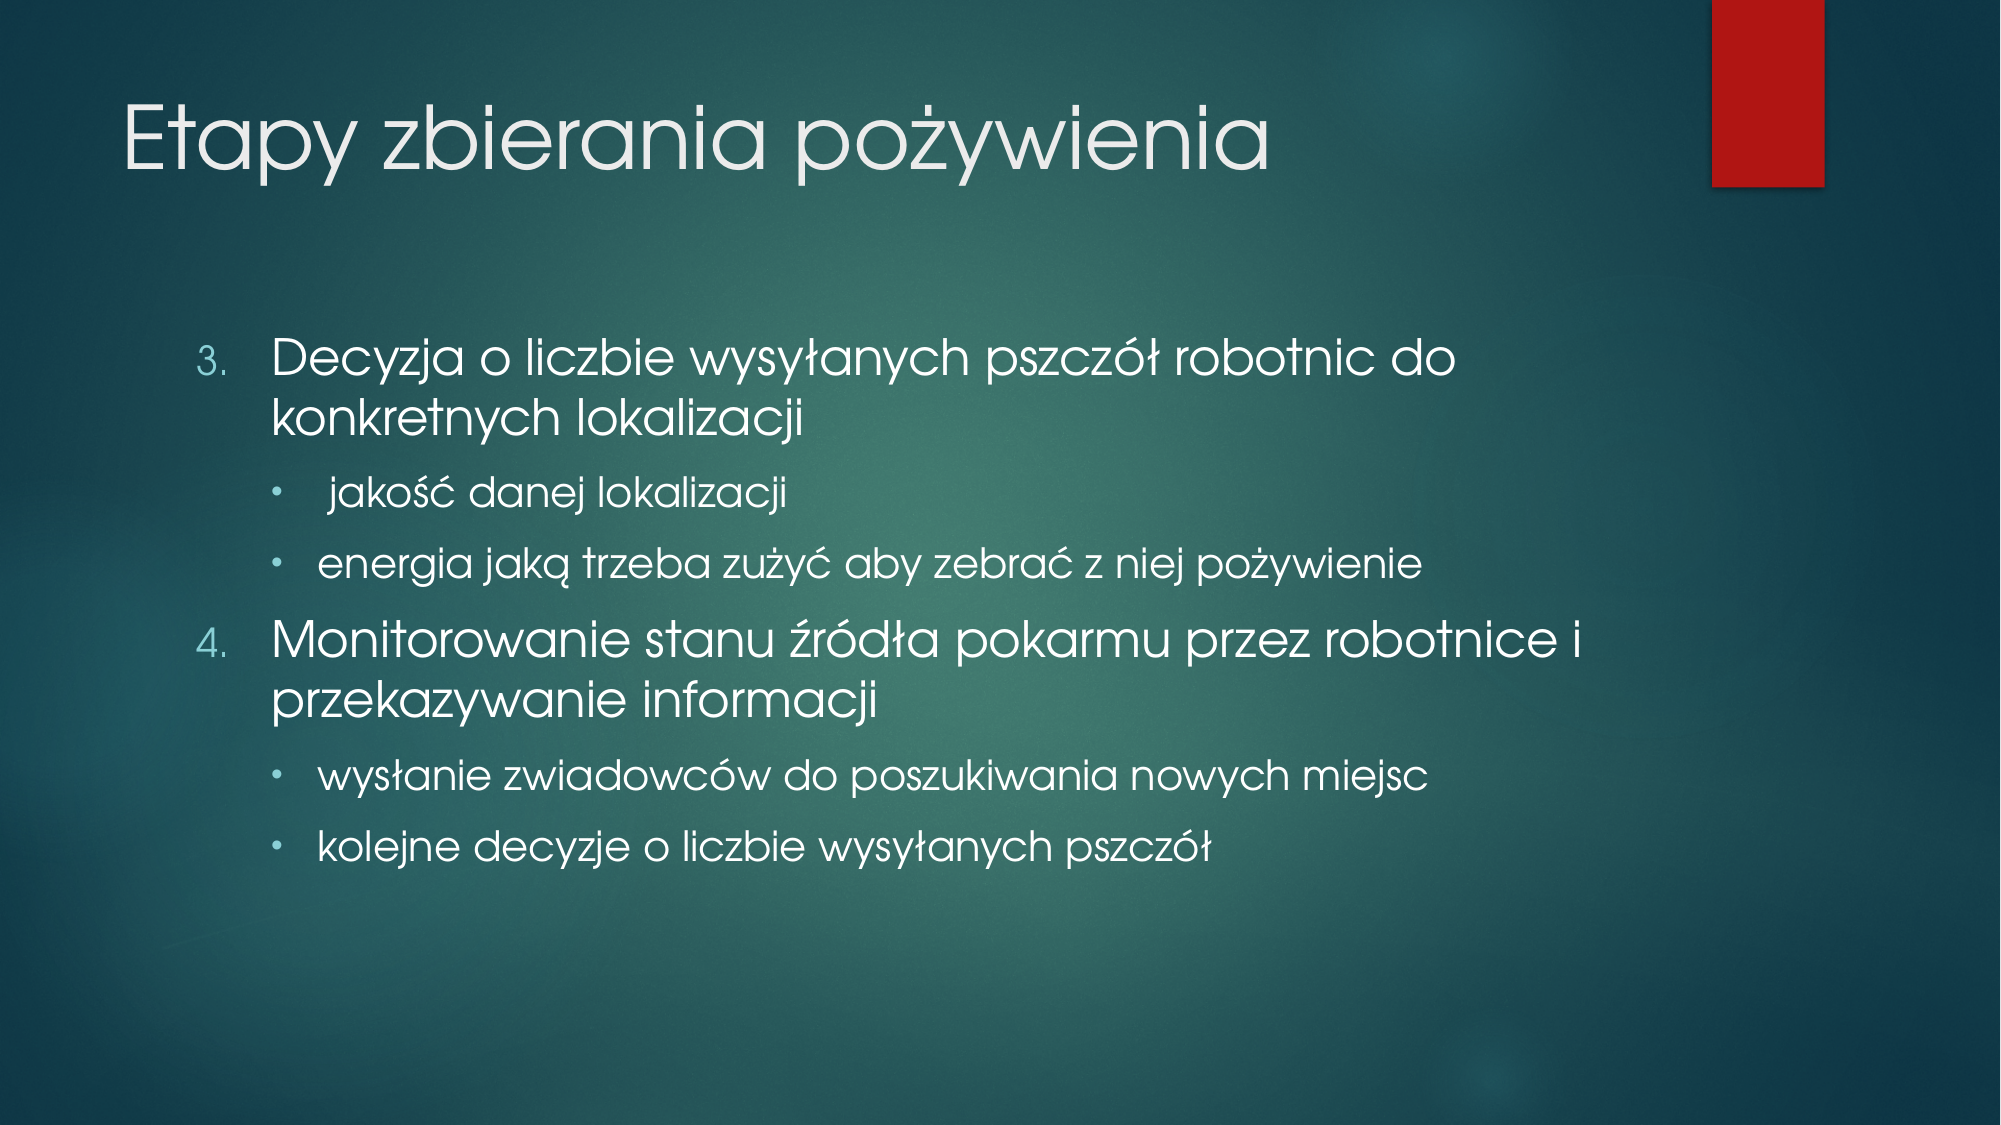

# Etapy zbierania pożywienia
Decyzja o liczbie wysyłanych pszczół robotnic do konkretnych lokalizacji
 jakość danej lokalizacji
energia jaką trzeba zużyć aby zebrać z niej pożywienie
Monitorowanie stanu źródła pokarmu przez robotnice i przekazywanie informacji
wysłanie zwiadowców do poszukiwania nowych miejsc
kolejne decyzje o liczbie wysyłanych pszczół